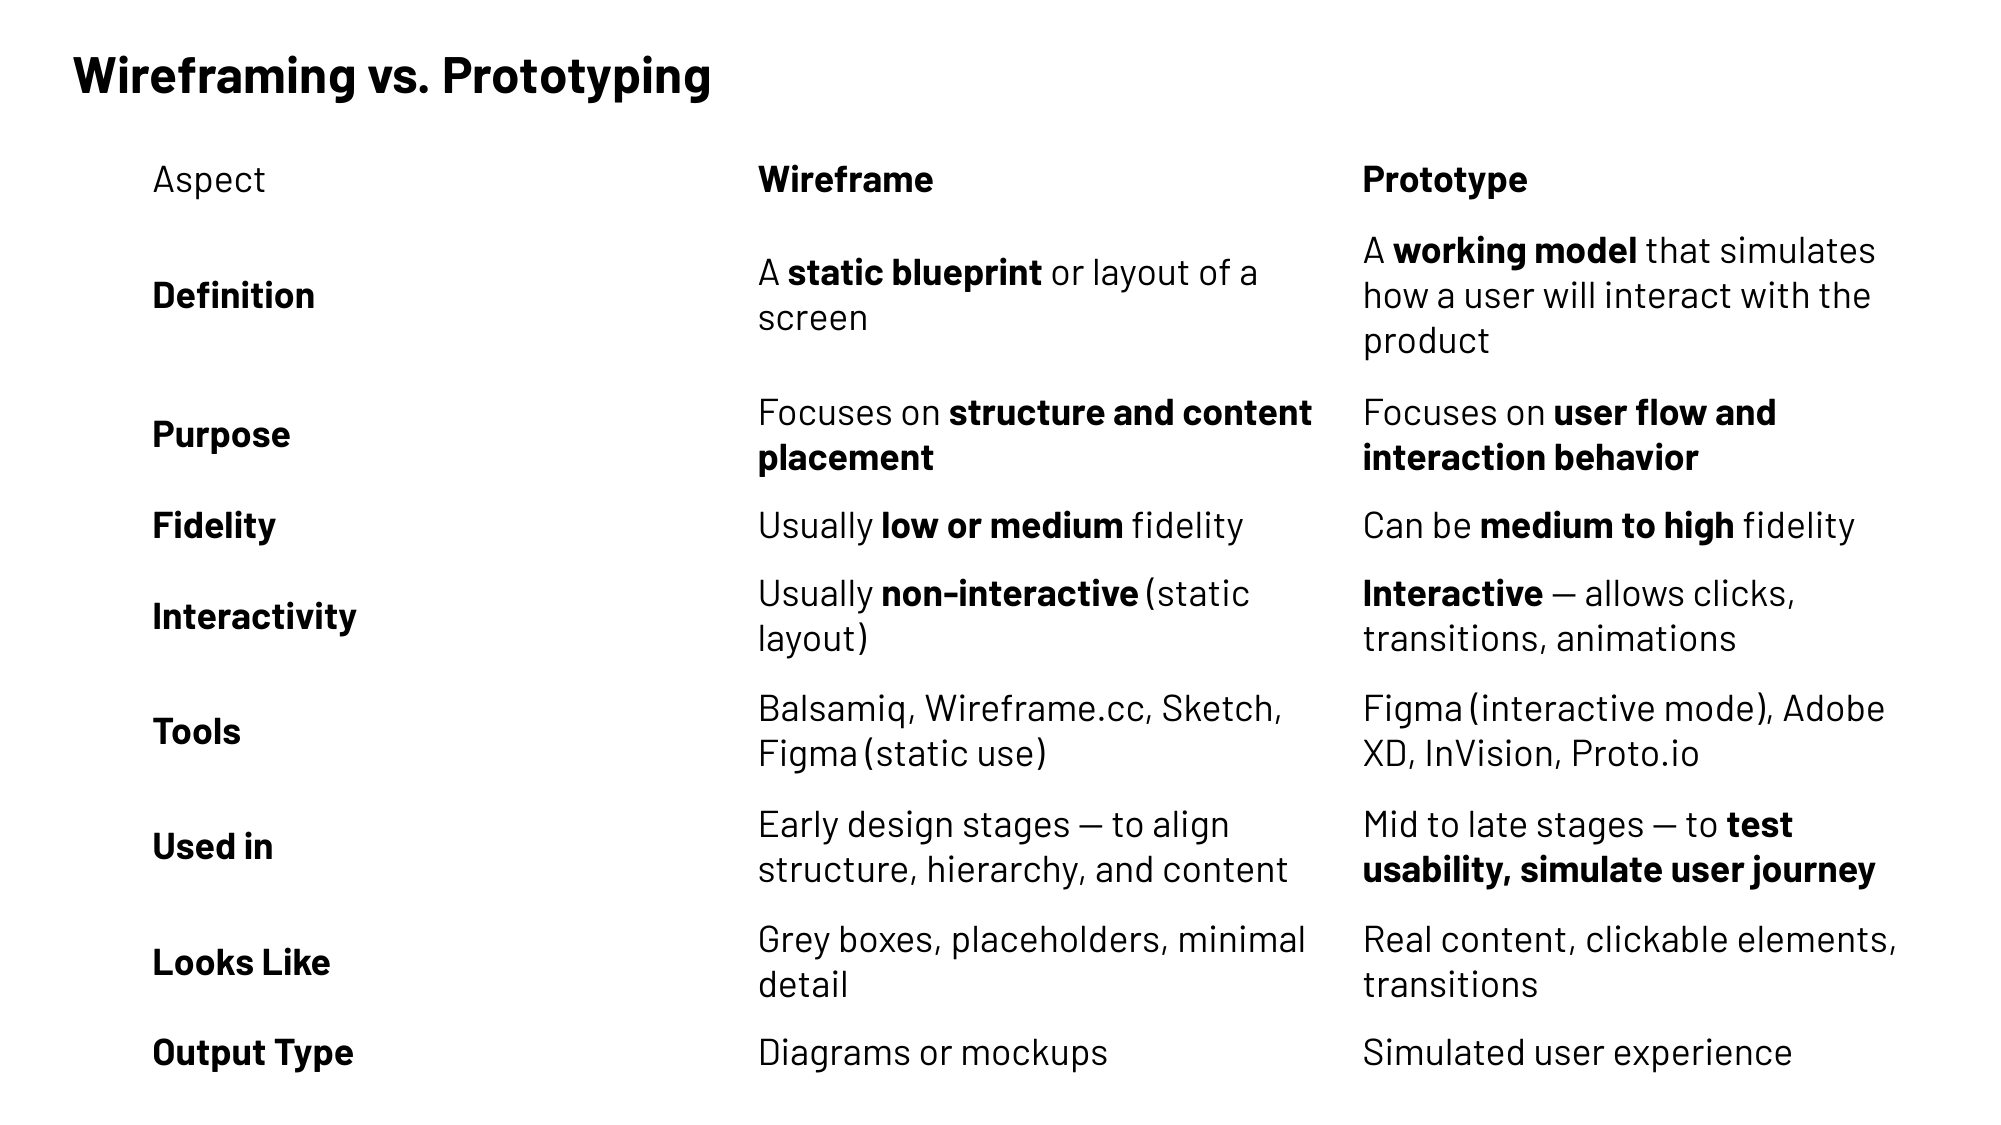

# Wireframing vs. Prototyping
| Aspect | Wireframe | Prototype |
| --- | --- | --- |
| Definition | A static blueprint or layout of a screen | A working model that simulates how a user will interact with the product |
| Purpose | Focuses on structure and content placement | Focuses on user flow and interaction behavior |
| Fidelity | Usually low or medium fidelity | Can be medium to high fidelity |
| Interactivity | Usually non-interactive (static layout) | Interactive — allows clicks, transitions, animations |
| Tools | Balsamiq, Wireframe.cc, Sketch, Figma (static use) | Figma (interactive mode), Adobe XD, InVision, Proto.io |
| Used in | Early design stages — to align structure, hierarchy, and content | Mid to late stages — to test usability, simulate user journey |
| Looks Like | Grey boxes, placeholders, minimal detail | Real content, clickable elements, transitions |
| Output Type | Diagrams or mockups | Simulated user experience |